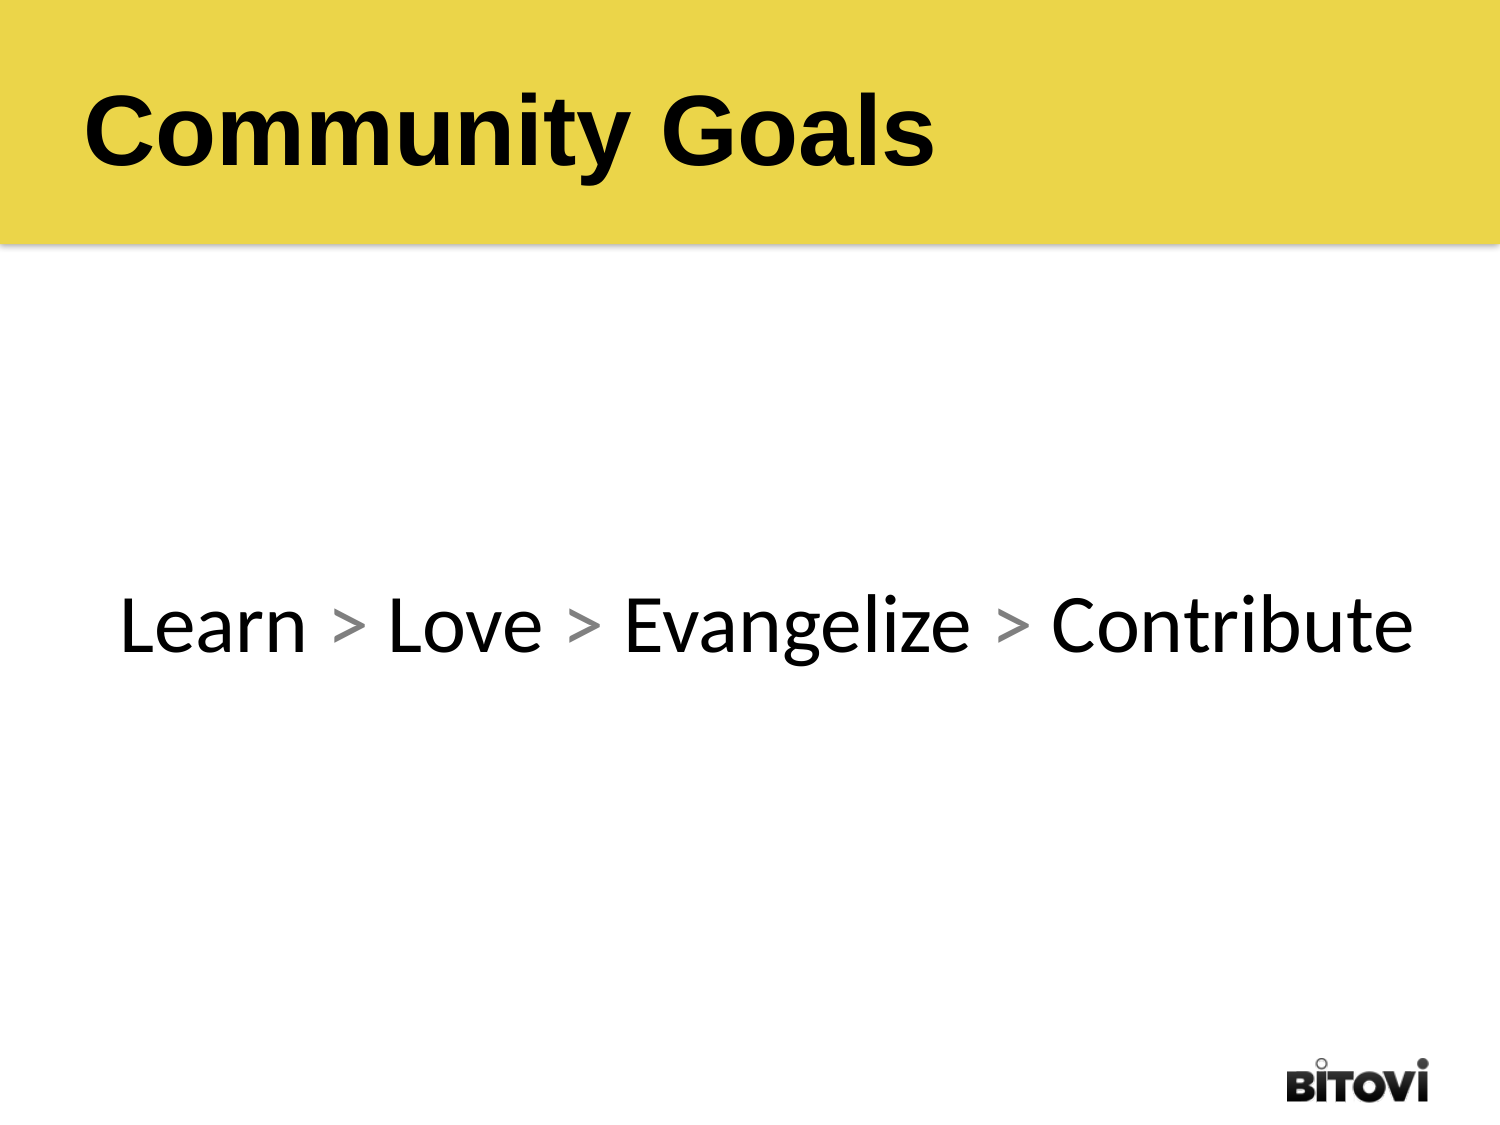

#
Community Goals
Learn > Love > Evangelize > Contribute